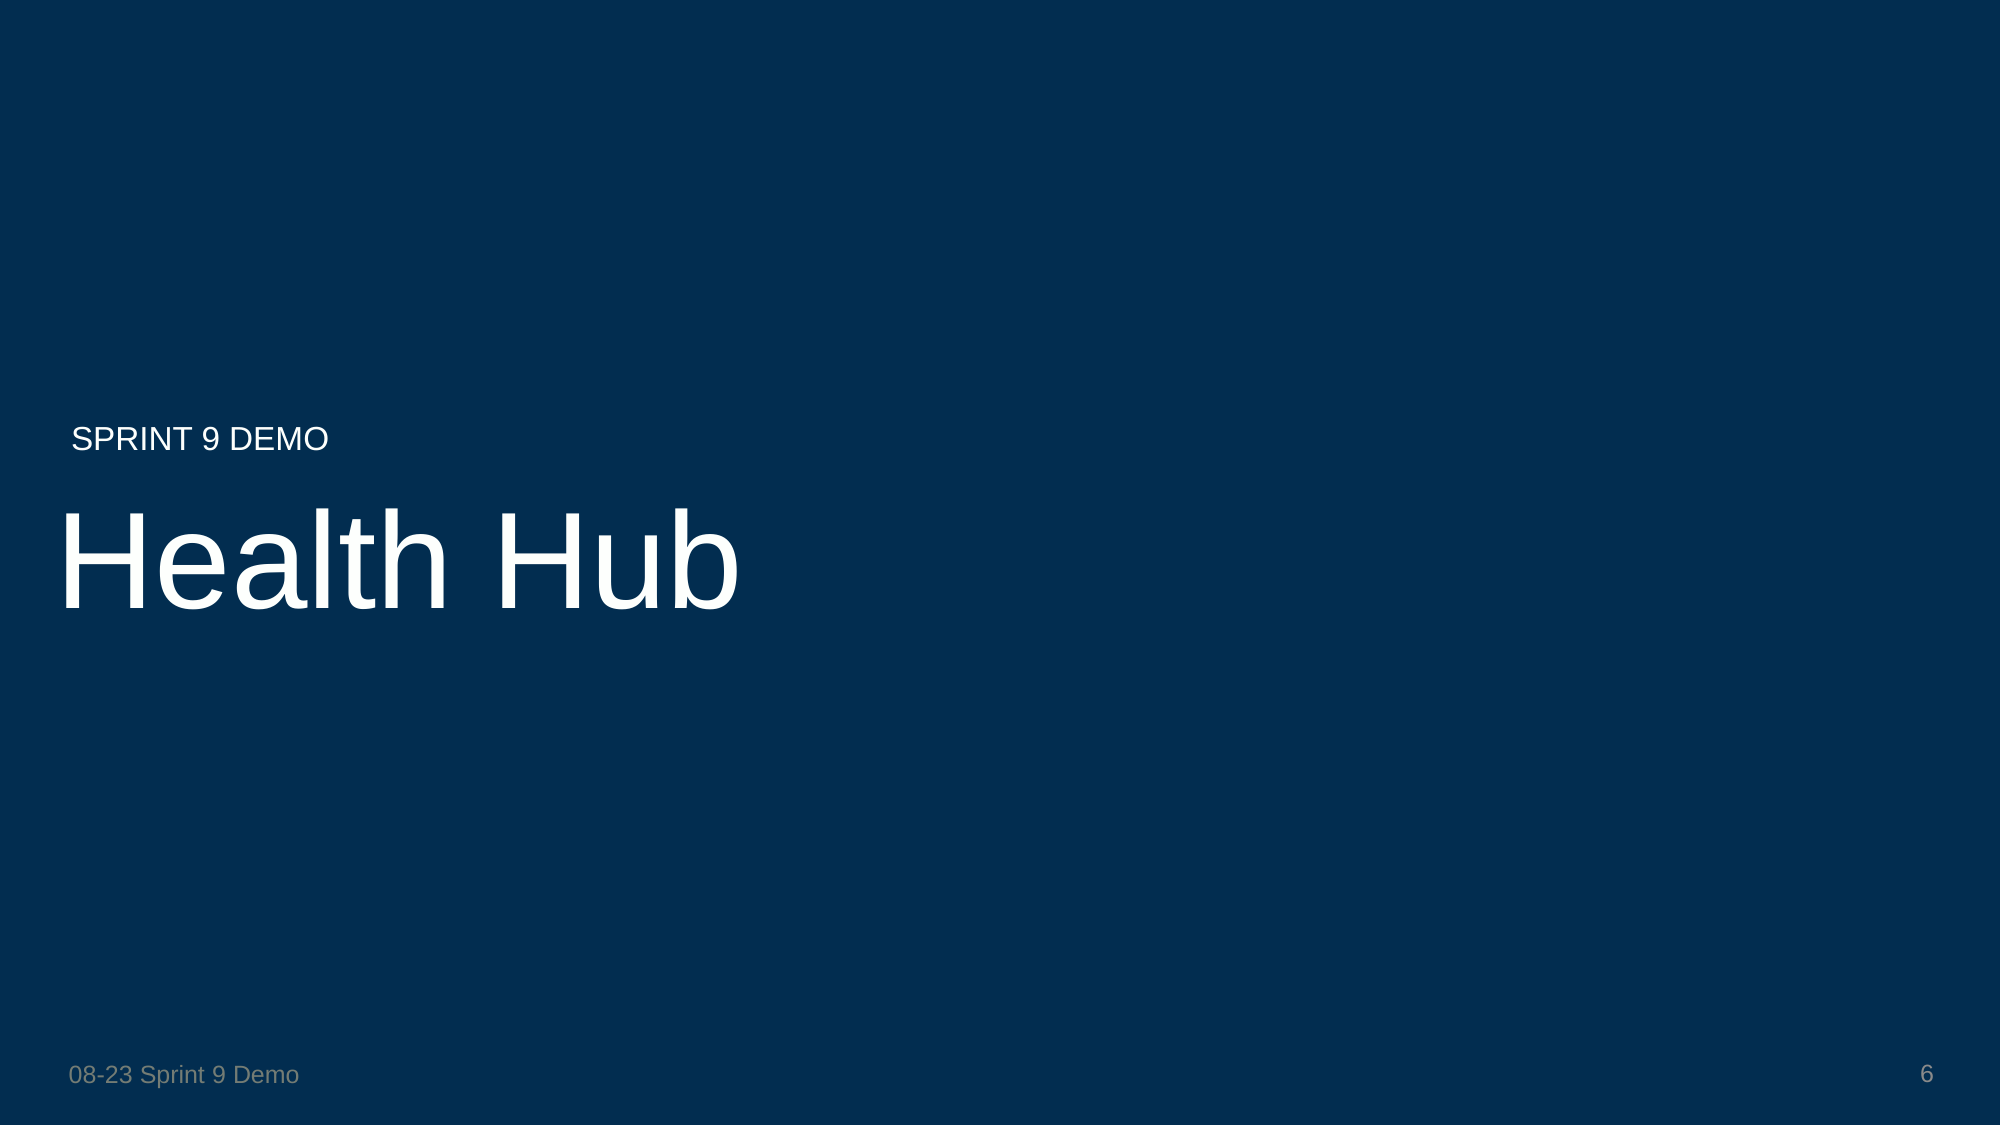

SPRINT 9 DEMO
# Health Hub
6
08-23 Sprint 9 Demo